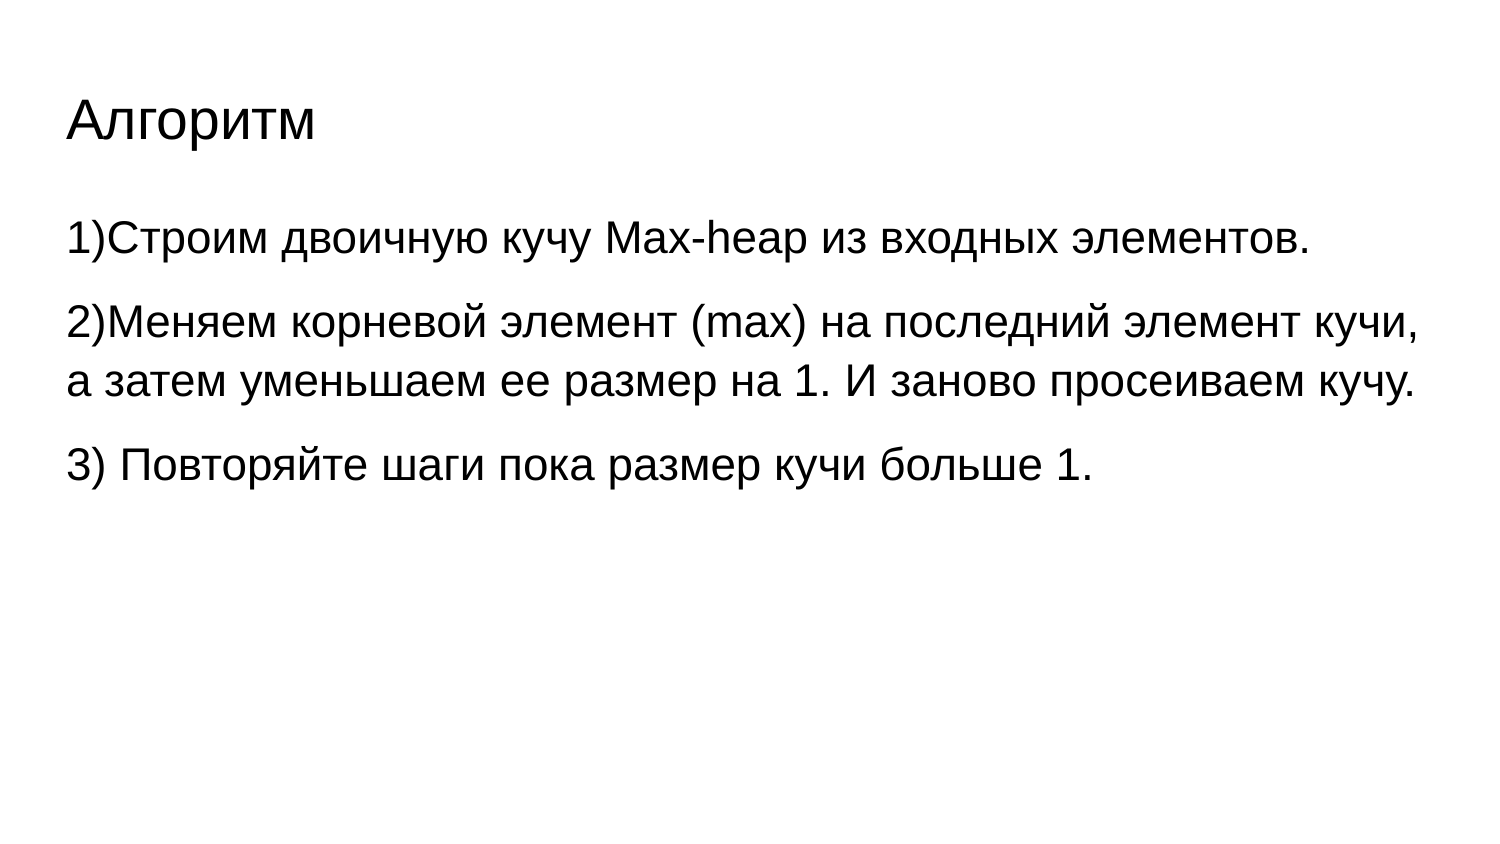

# Алгоритм
1)Строим двоичную кучу Max-heap из входных элементов.
2)Меняем корневой элемент (max) на последний элемент кучи, а затем уменьшаем ее размер на 1. И заново просеиваем кучу.
3) Повторяйте шаги пока размер кучи больше 1.